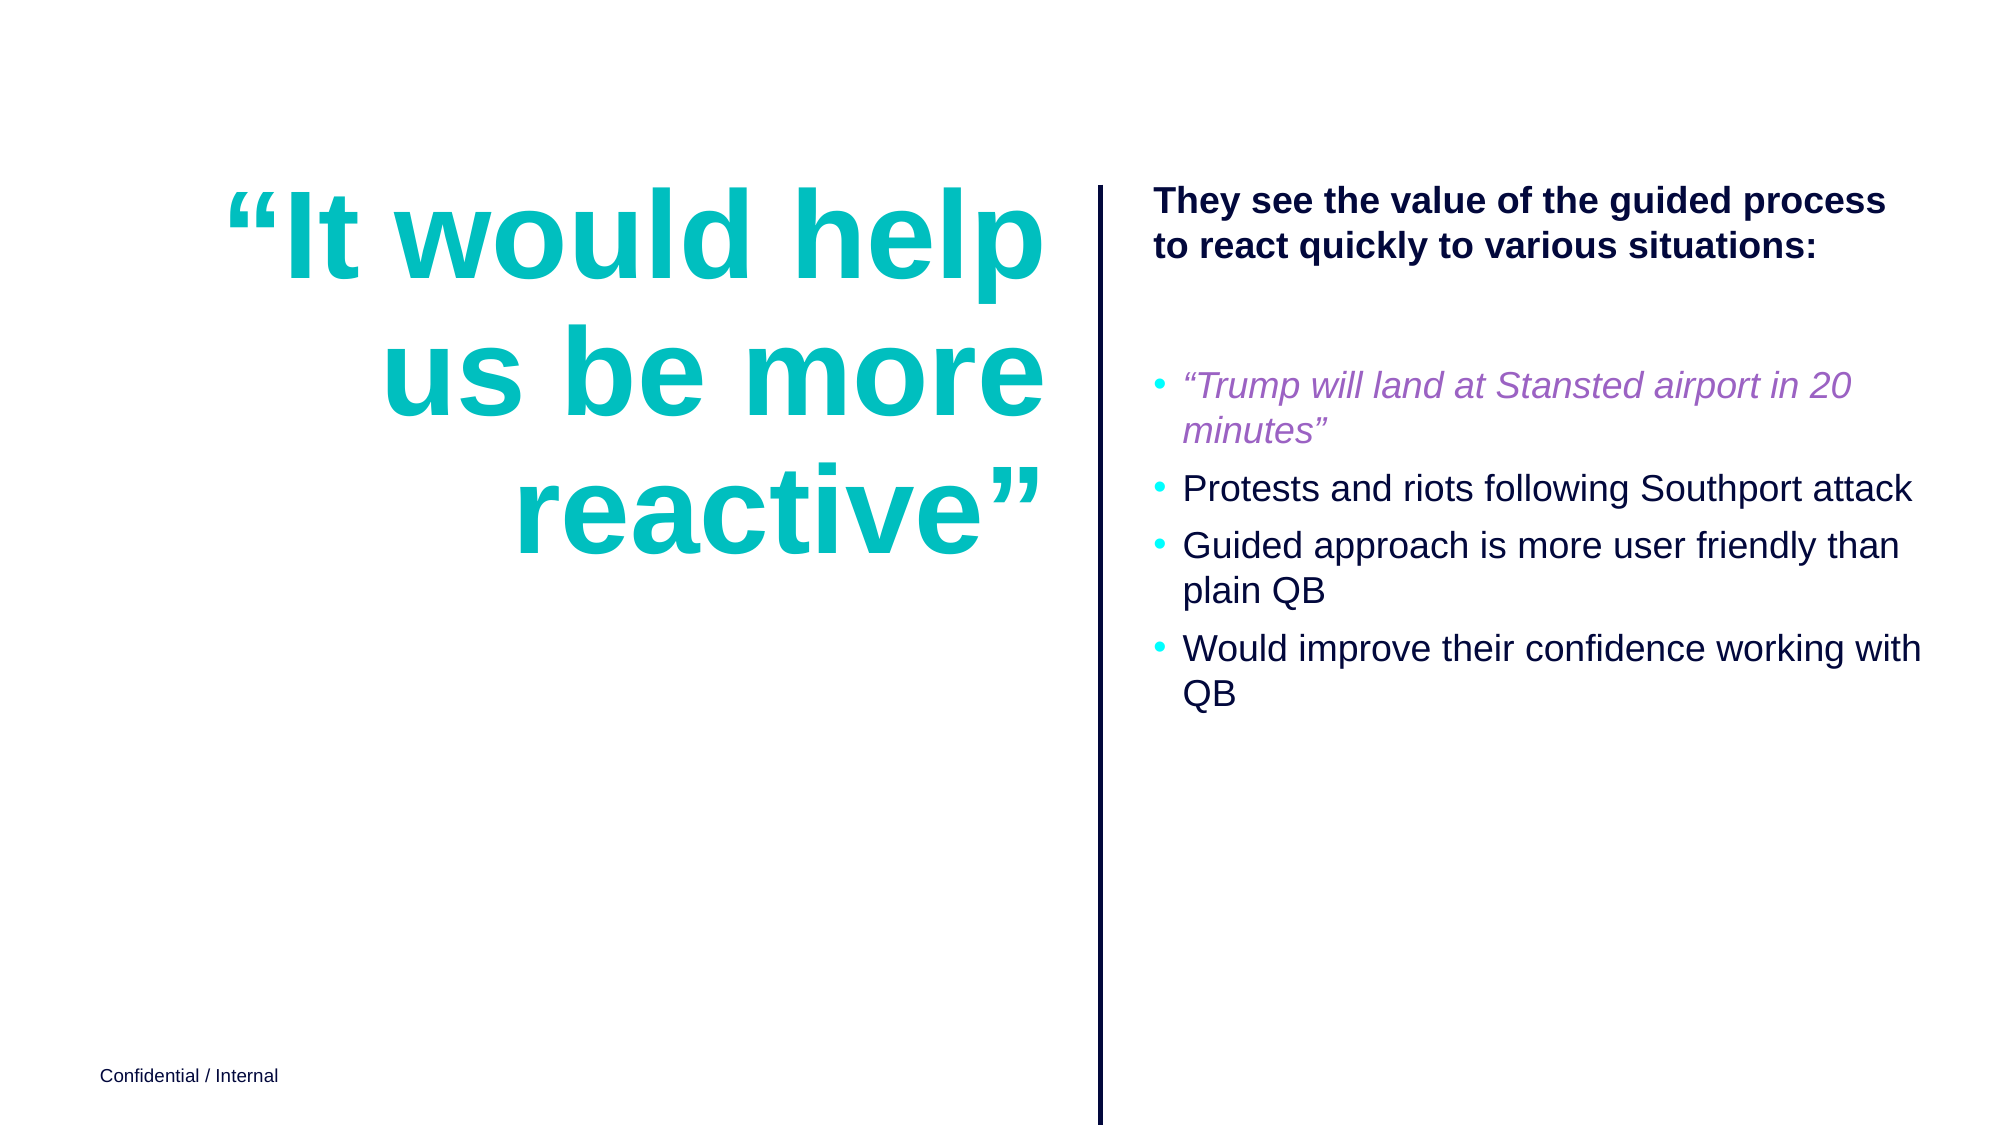

“It would help us be more reactive”
They see the value of the guided process to react quickly to various situations:

“Trump will land at Stansted airport in 20 minutes”
Protests and riots following Southport attack
Guided approach is more user friendly than plain QB
Would improve their confidence working with QB

Confidential / Internal